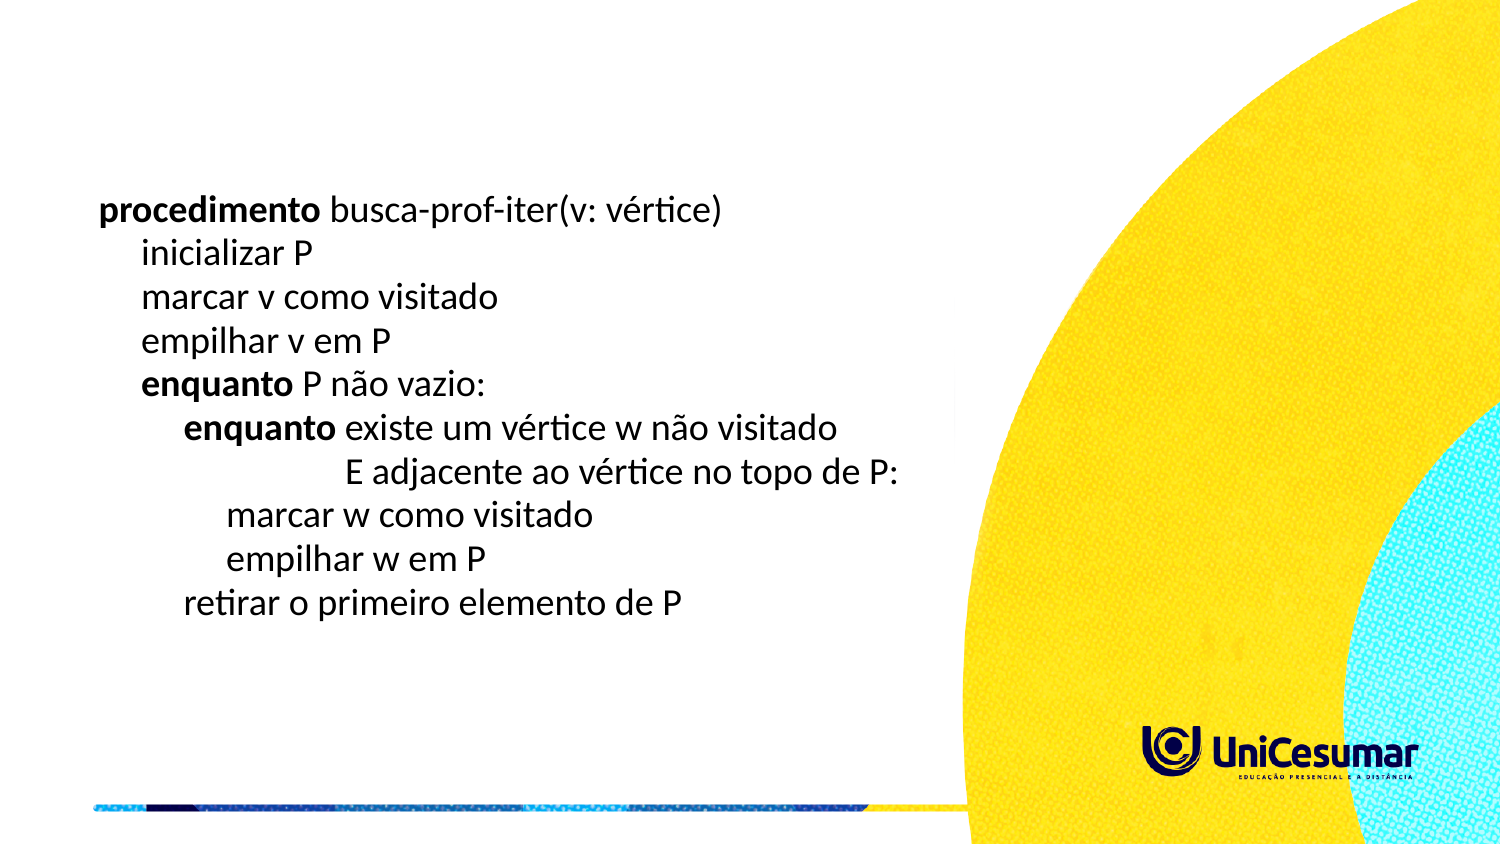

procedimento busca-prof-iter(v: vértice)​
     inicializar P​
     marcar v como visitado​
     empilhar v em P​
     enquanto P não vazio:​
          enquanto existe um vértice w não visitado ​
                             E adjacente ao vértice no topo de P:​
               marcar w como visitado​
               empilhar w em P​
          retirar o primeiro elemento de P​